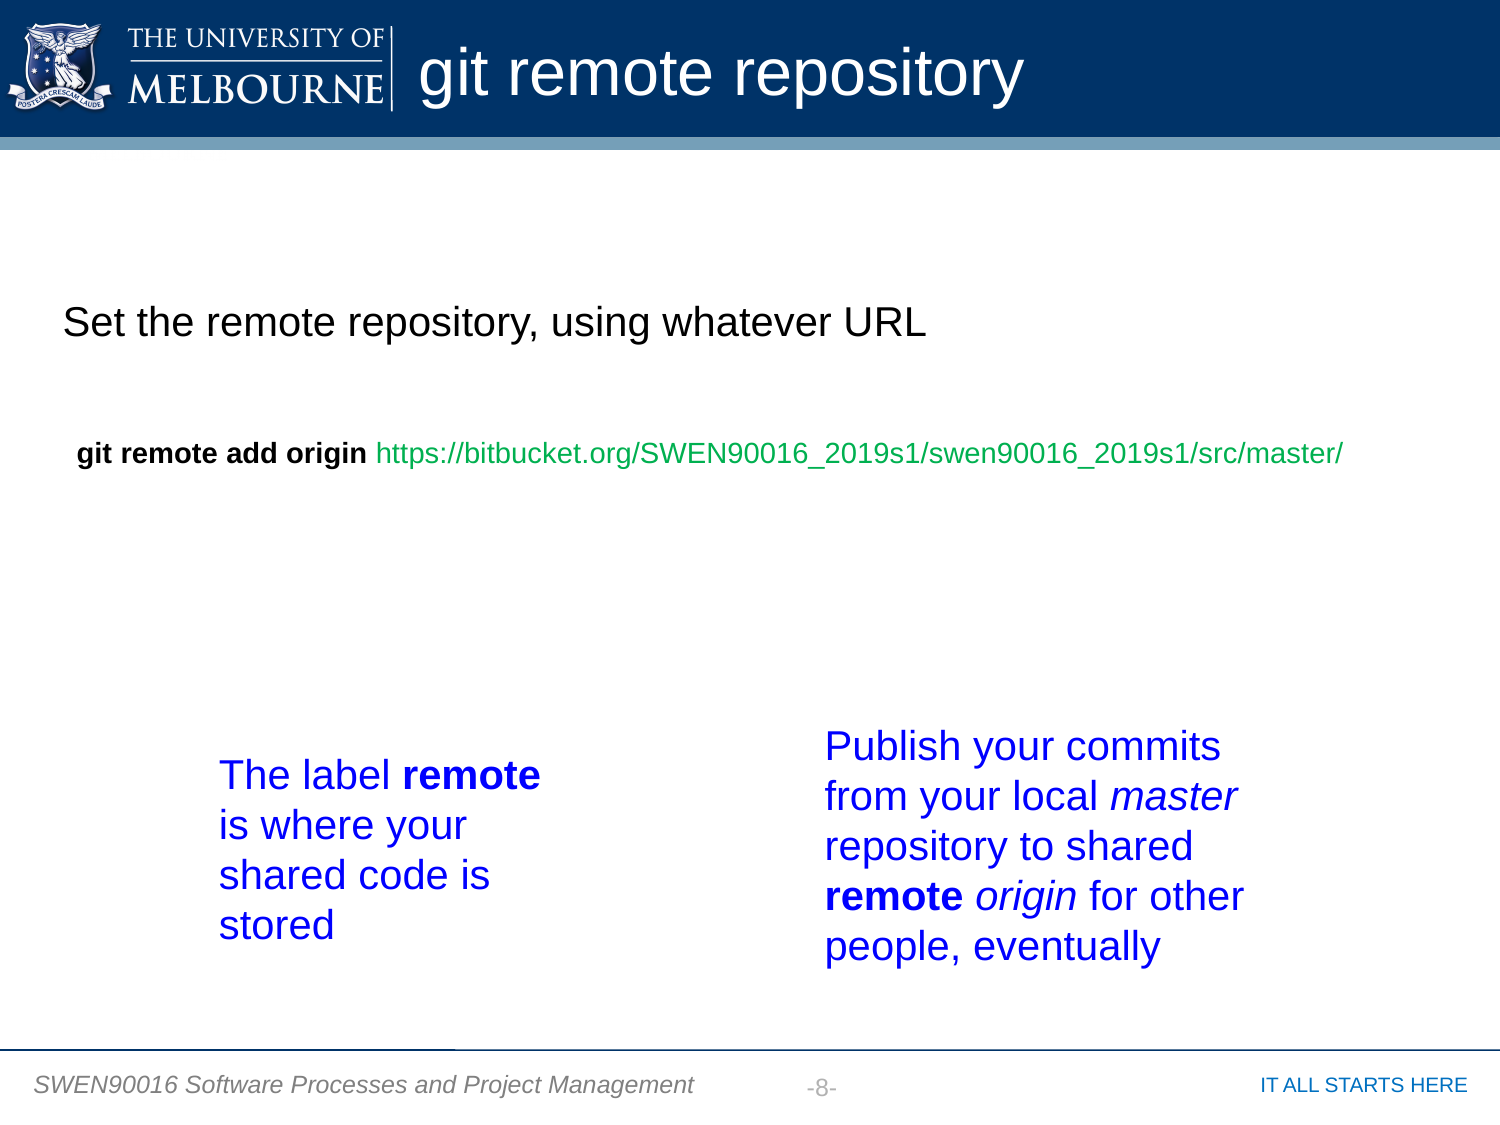

# git remote repository
Set the remote repository, using whatever URL

 git remote add origin https://bitbucket.org/SWEN90016_2019s1/swen90016_2019s1/src/master/

Publish your commits from your local master repository to shared remote origin for other people, eventually
The label remote is where your shared code is stored
-8-